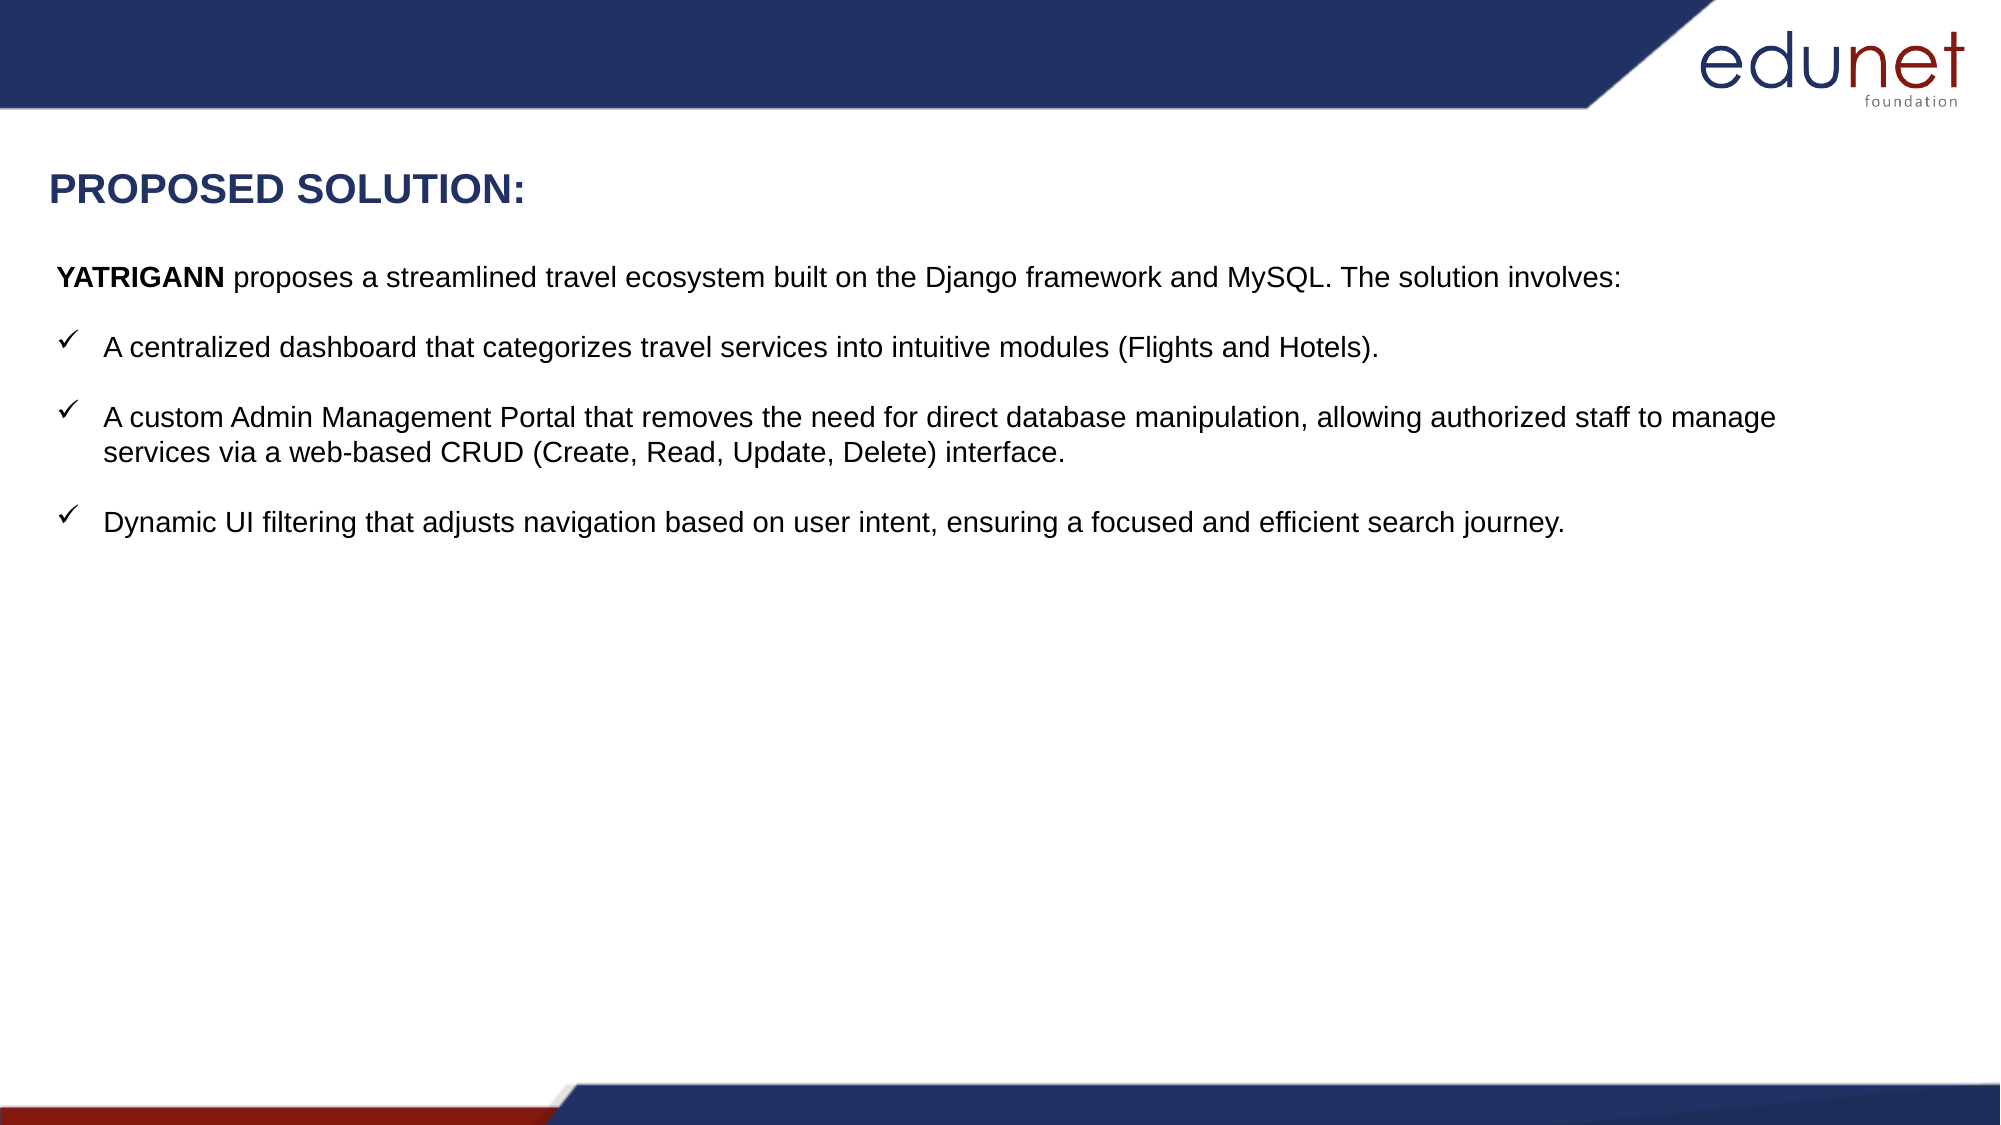

# PROPOSED SOLUTION:
YATRIGANN proposes a streamlined travel ecosystem built on the Django framework and MySQL. The solution involves:

A centralized dashboard that categorizes travel services into intuitive modules (Flights and Hotels).

A custom Admin Management Portal that removes the need for direct database manipulation, allowing authorized staff to manage services via a web-based CRUD (Create, Read, Update, Delete) interface.

Dynamic UI filtering that adjusts navigation based on user intent, ensuring a focused and efficient search journey.